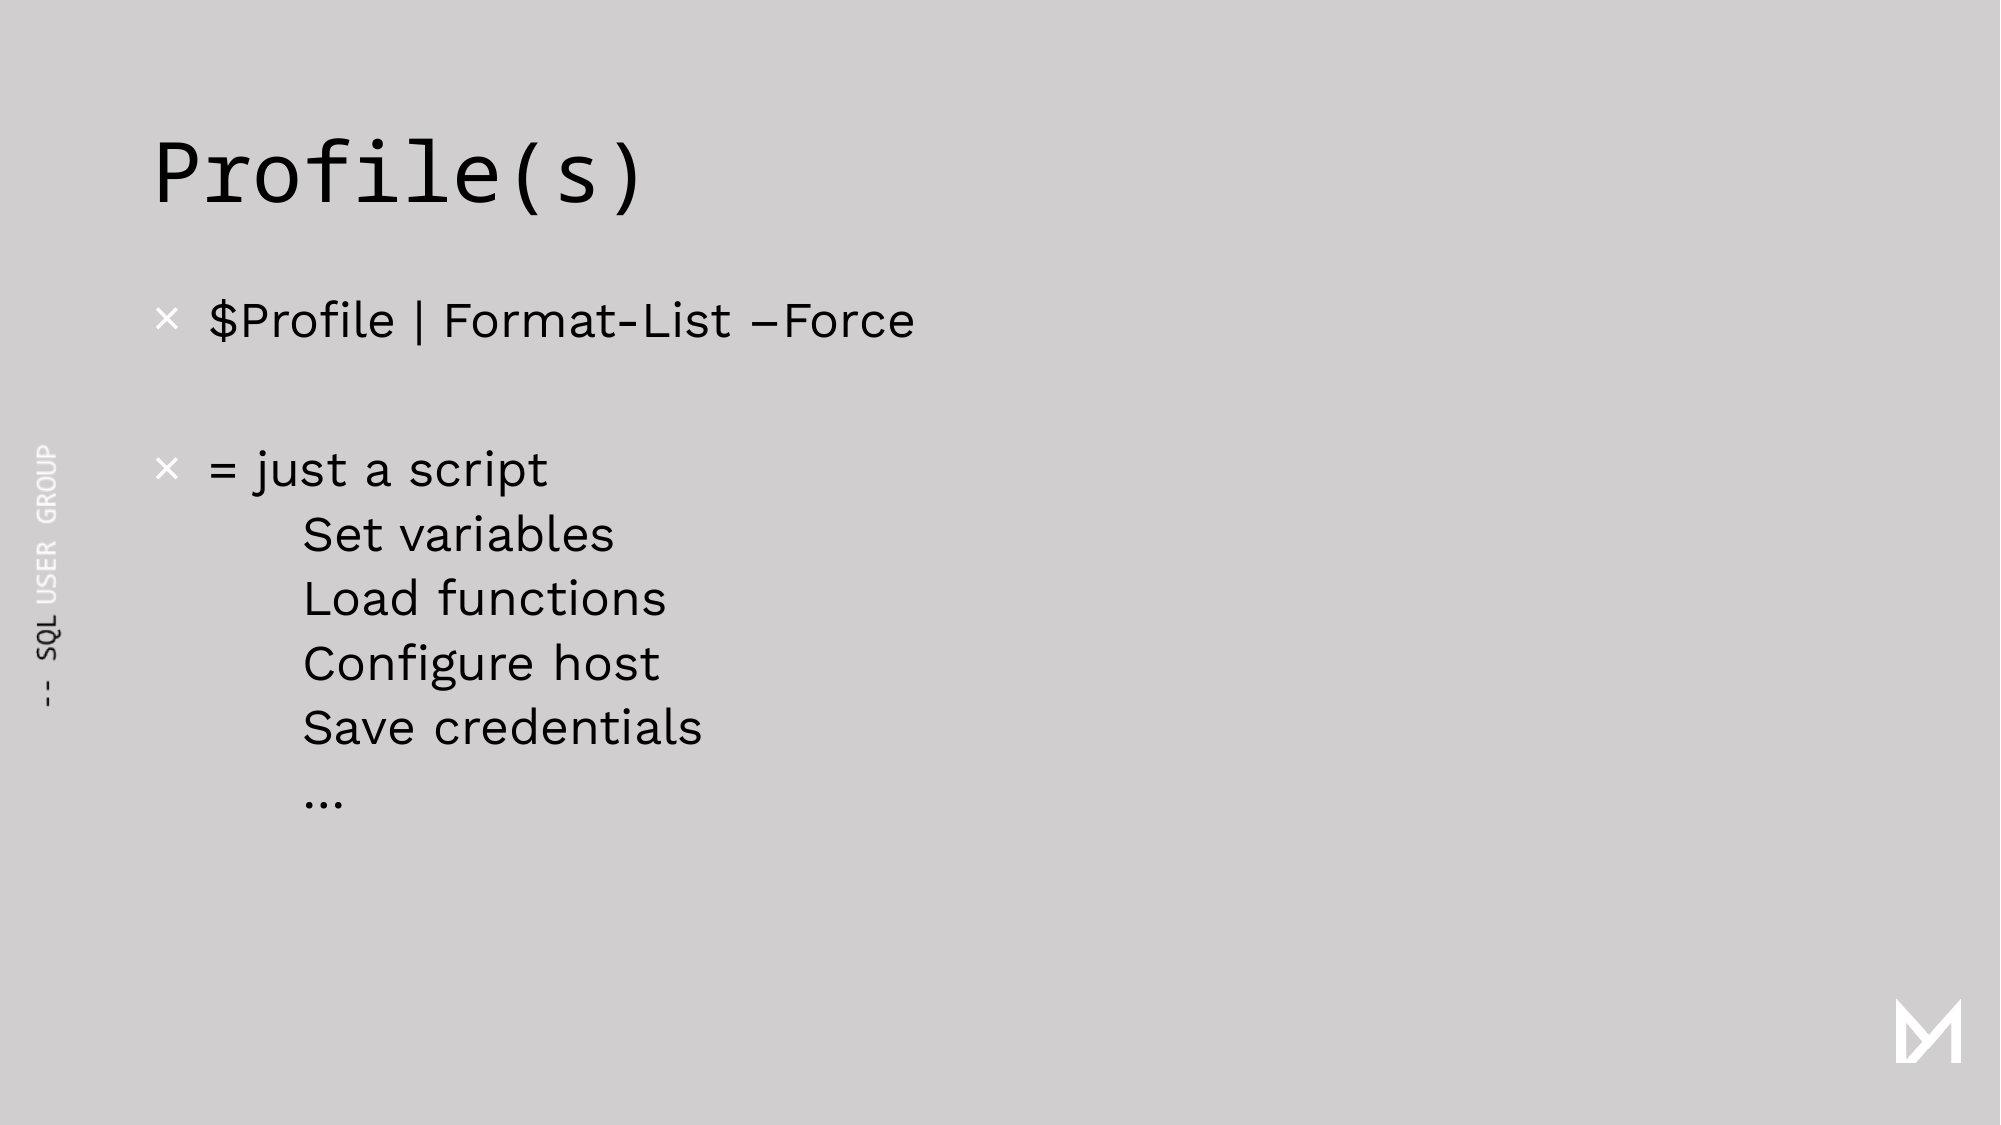

# Profile(s)
$Profile | Format-List –Force

= just a script
	Set variables
	Load functions
	Configure host
	Save credentials
	…